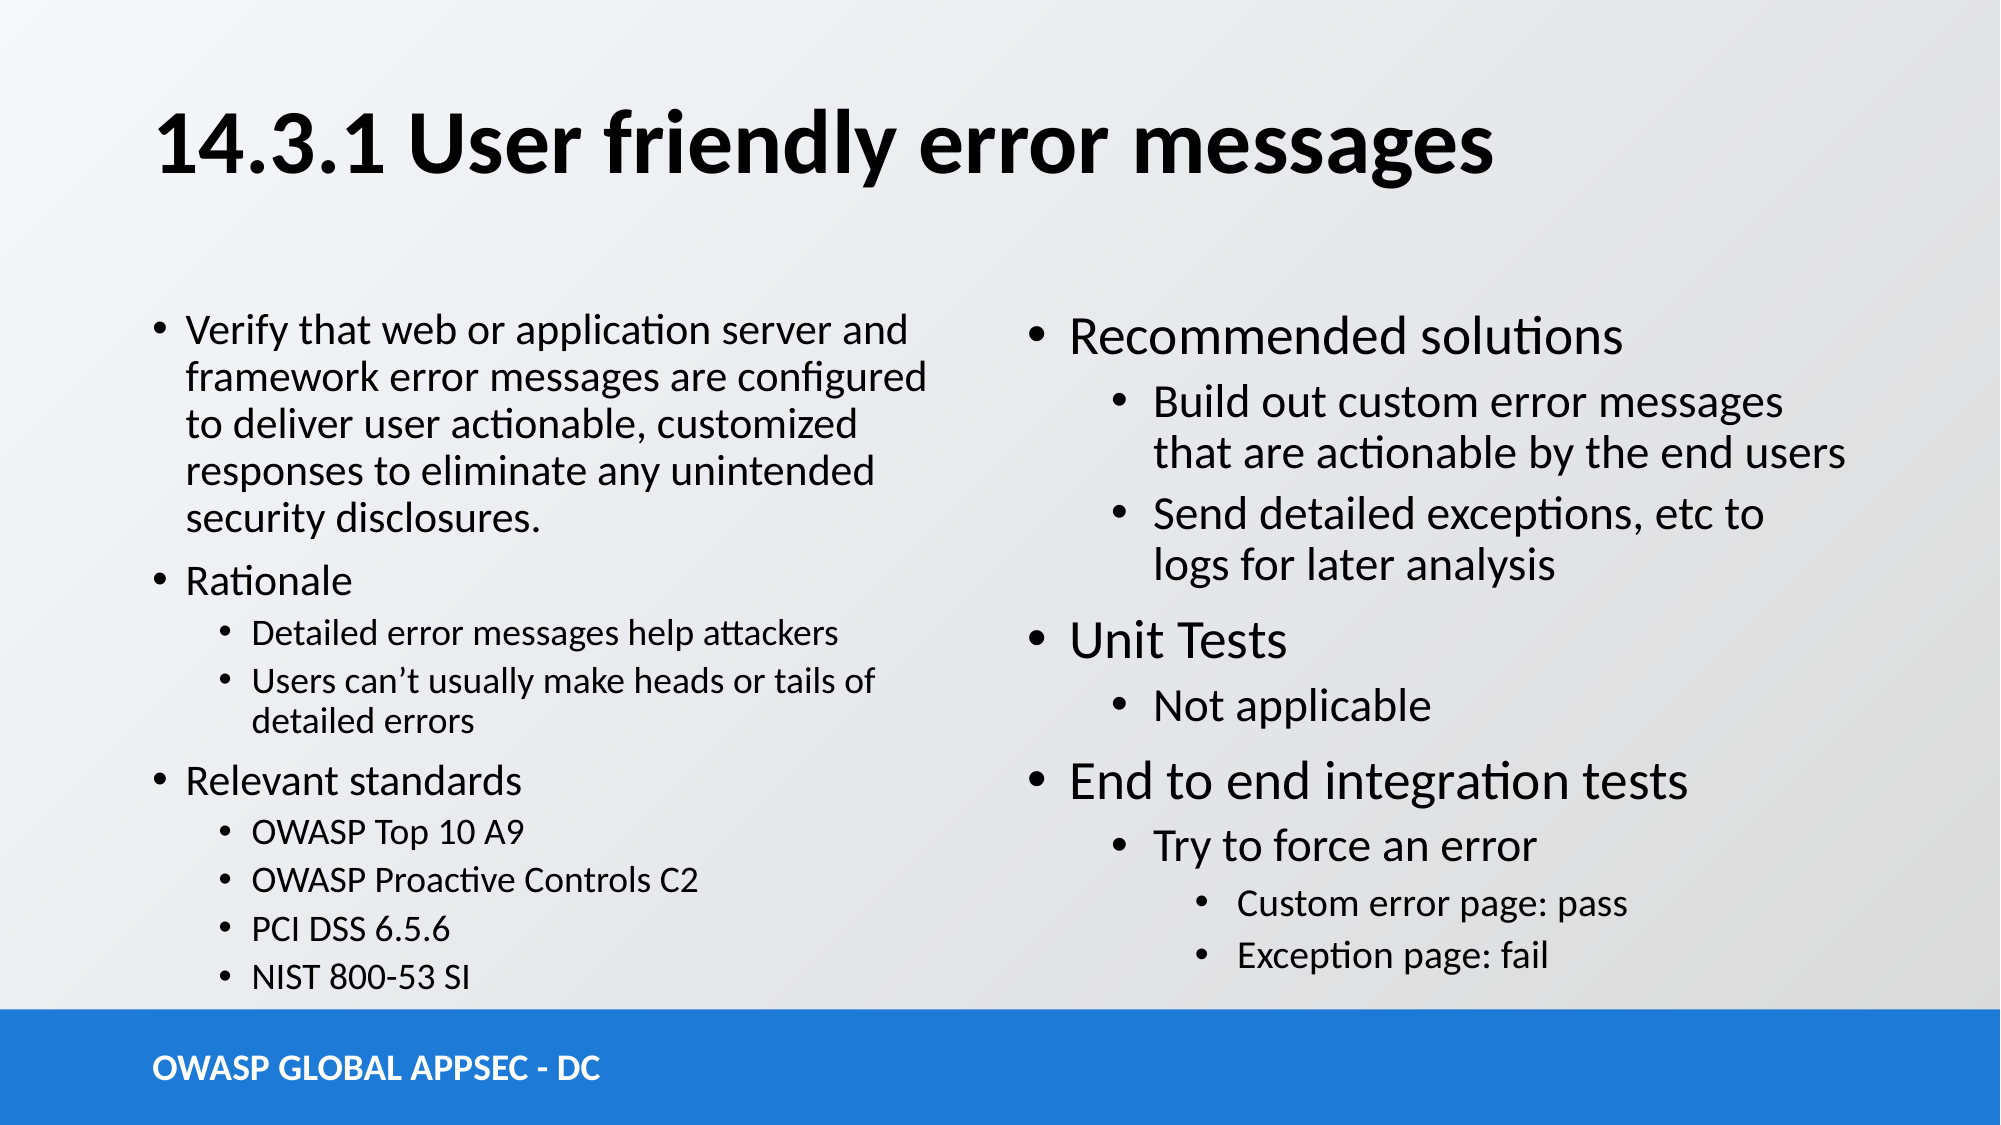

# 14.3.1 User friendly error messages
Verify that web or application server and framework error messages are configured to deliver user actionable, customized responses to eliminate any unintended security disclosures.
Rationale
Detailed error messages help attackers
Users can’t usually make heads or tails of detailed errors
Relevant standards
OWASP Top 10 A9
OWASP Proactive Controls C2
PCI DSS 6.5.6
NIST 800-53 SI

Recommended solutions
Build out custom error messages that are actionable by the end users
Send detailed exceptions, etc to logs for later analysis
Unit Tests
Not applicable
End to end integration tests
Try to force an error
Custom error page: pass
Exception page: fail